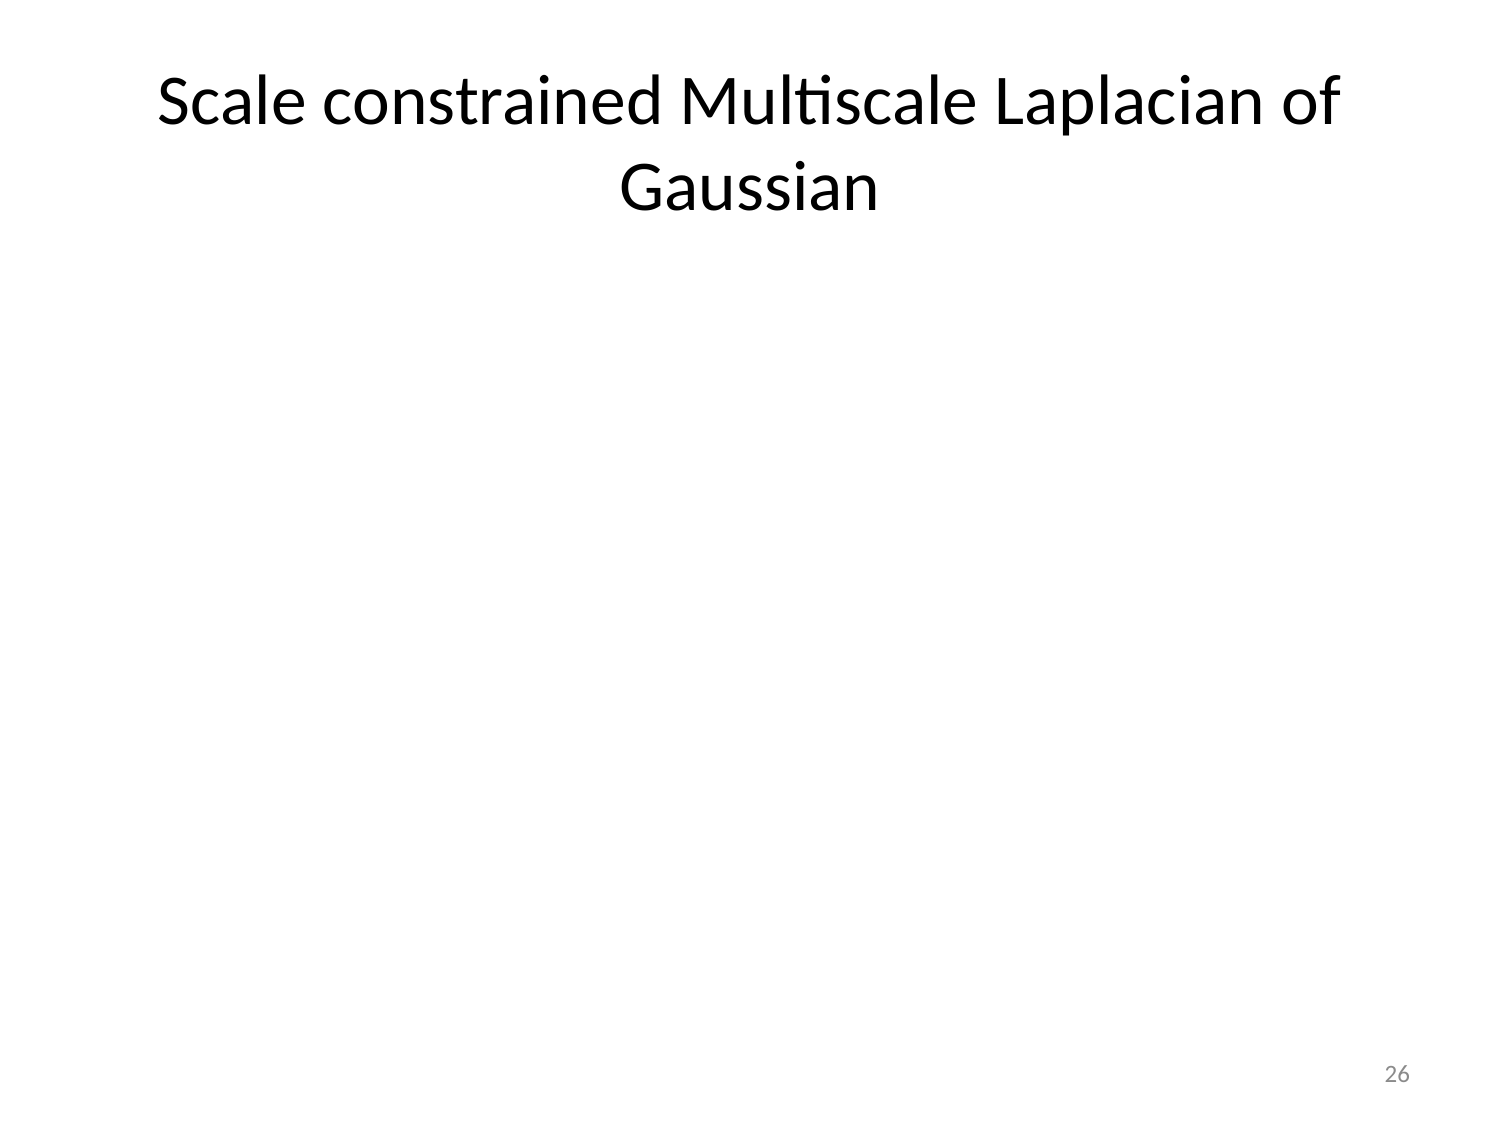

# Scale constrained Multiscale Laplacian of Gaussian

26